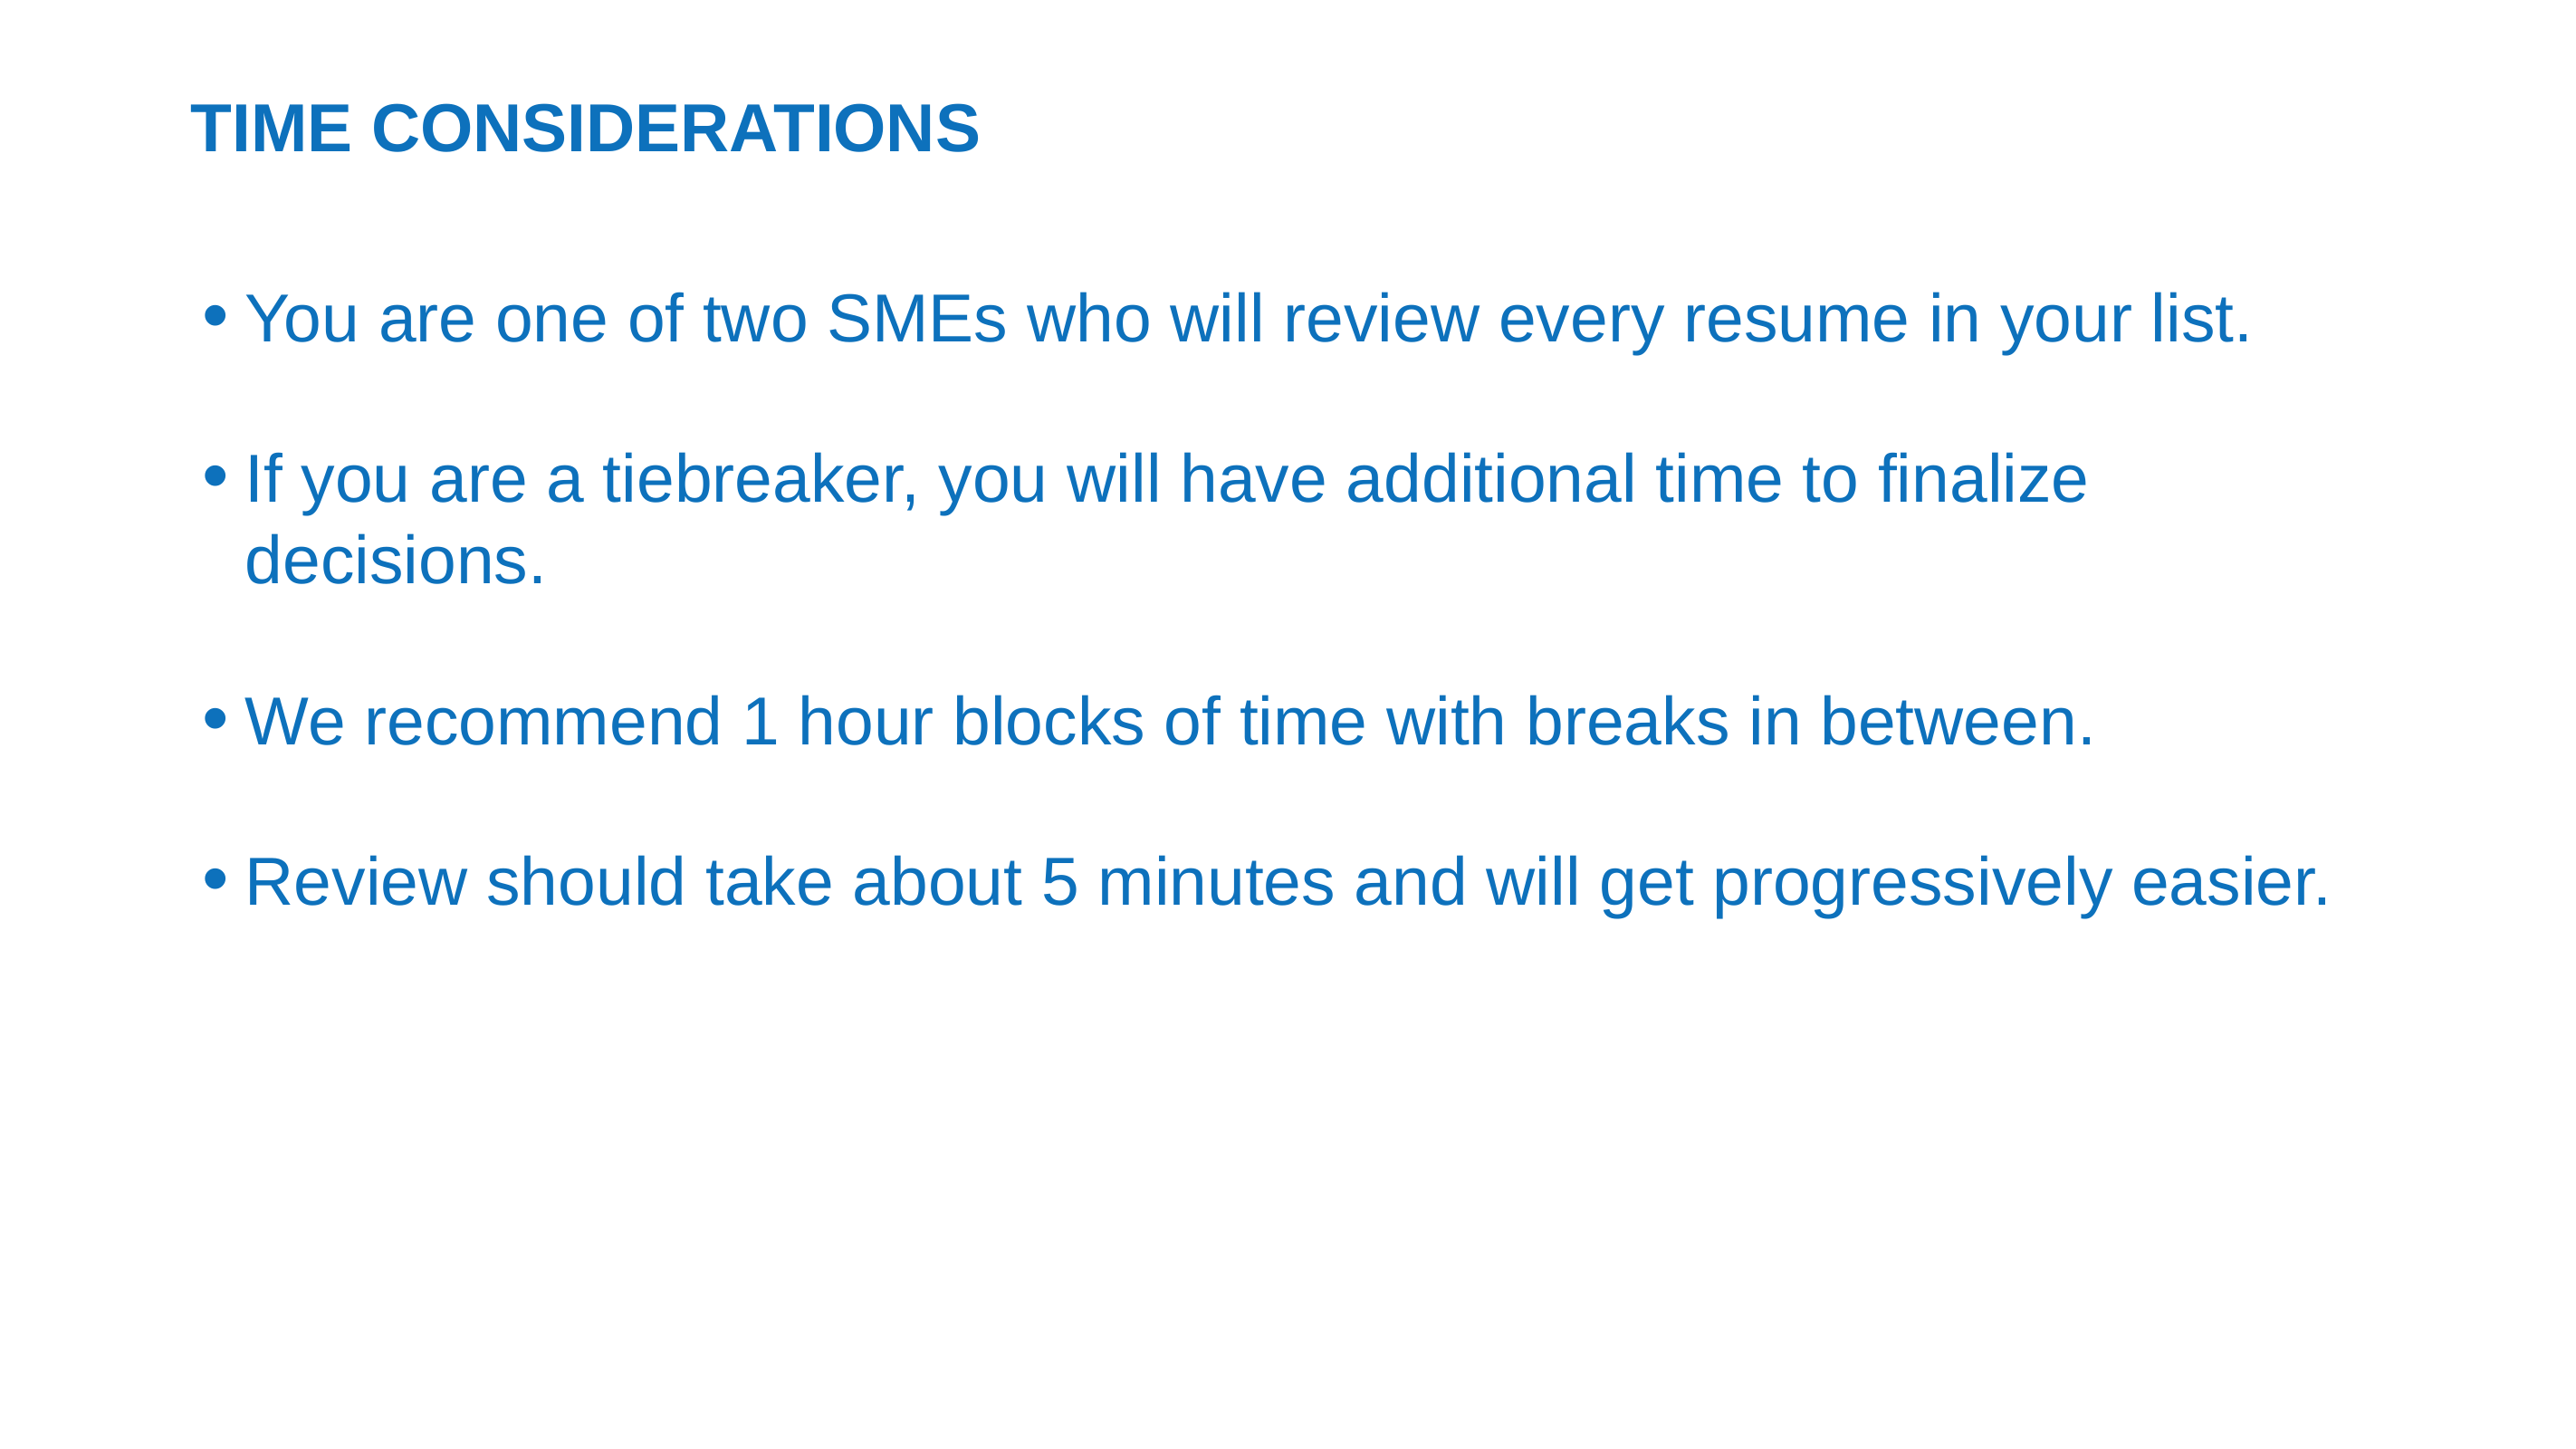

# Time considerations
You are one of two SMEs who will review every resume in your list.
If you are a tiebreaker, you will have additional time to finalize decisions.
We recommend 1 hour blocks of time with breaks in between.
Review should take about 5 minutes and will get progressively easier.